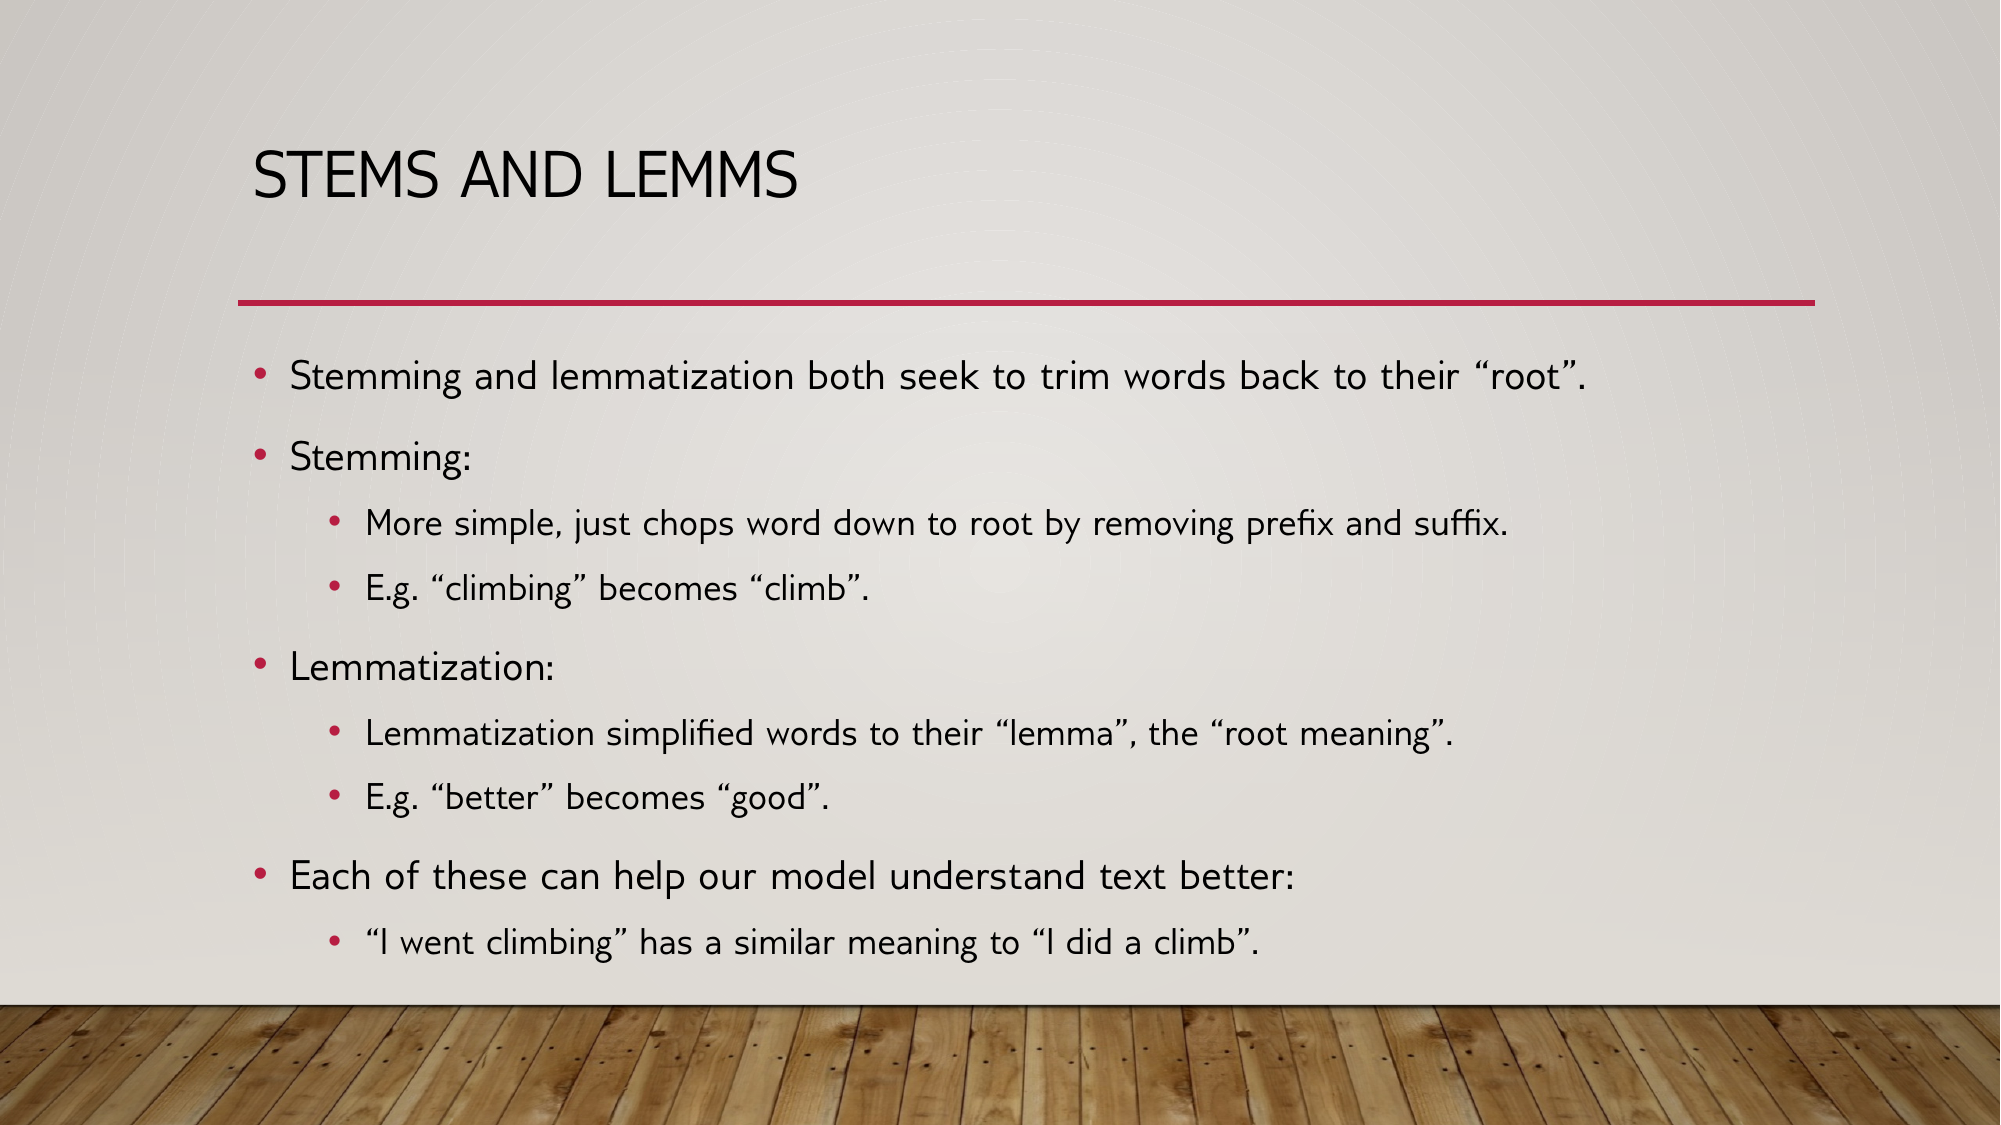

# Stems and Lemms
Stemming and lemmatization both seek to trim words back to their “root”.
Stemming:
More simple, just chops word down to root by removing prefix and suffix.
E.g. “climbing” becomes “climb”.
Lemmatization:
Lemmatization simplified words to their “lemma”, the “root meaning”.
E.g. “better” becomes “good”.
Each of these can help our model understand text better:
“I went climbing” has a similar meaning to “I did a climb”.